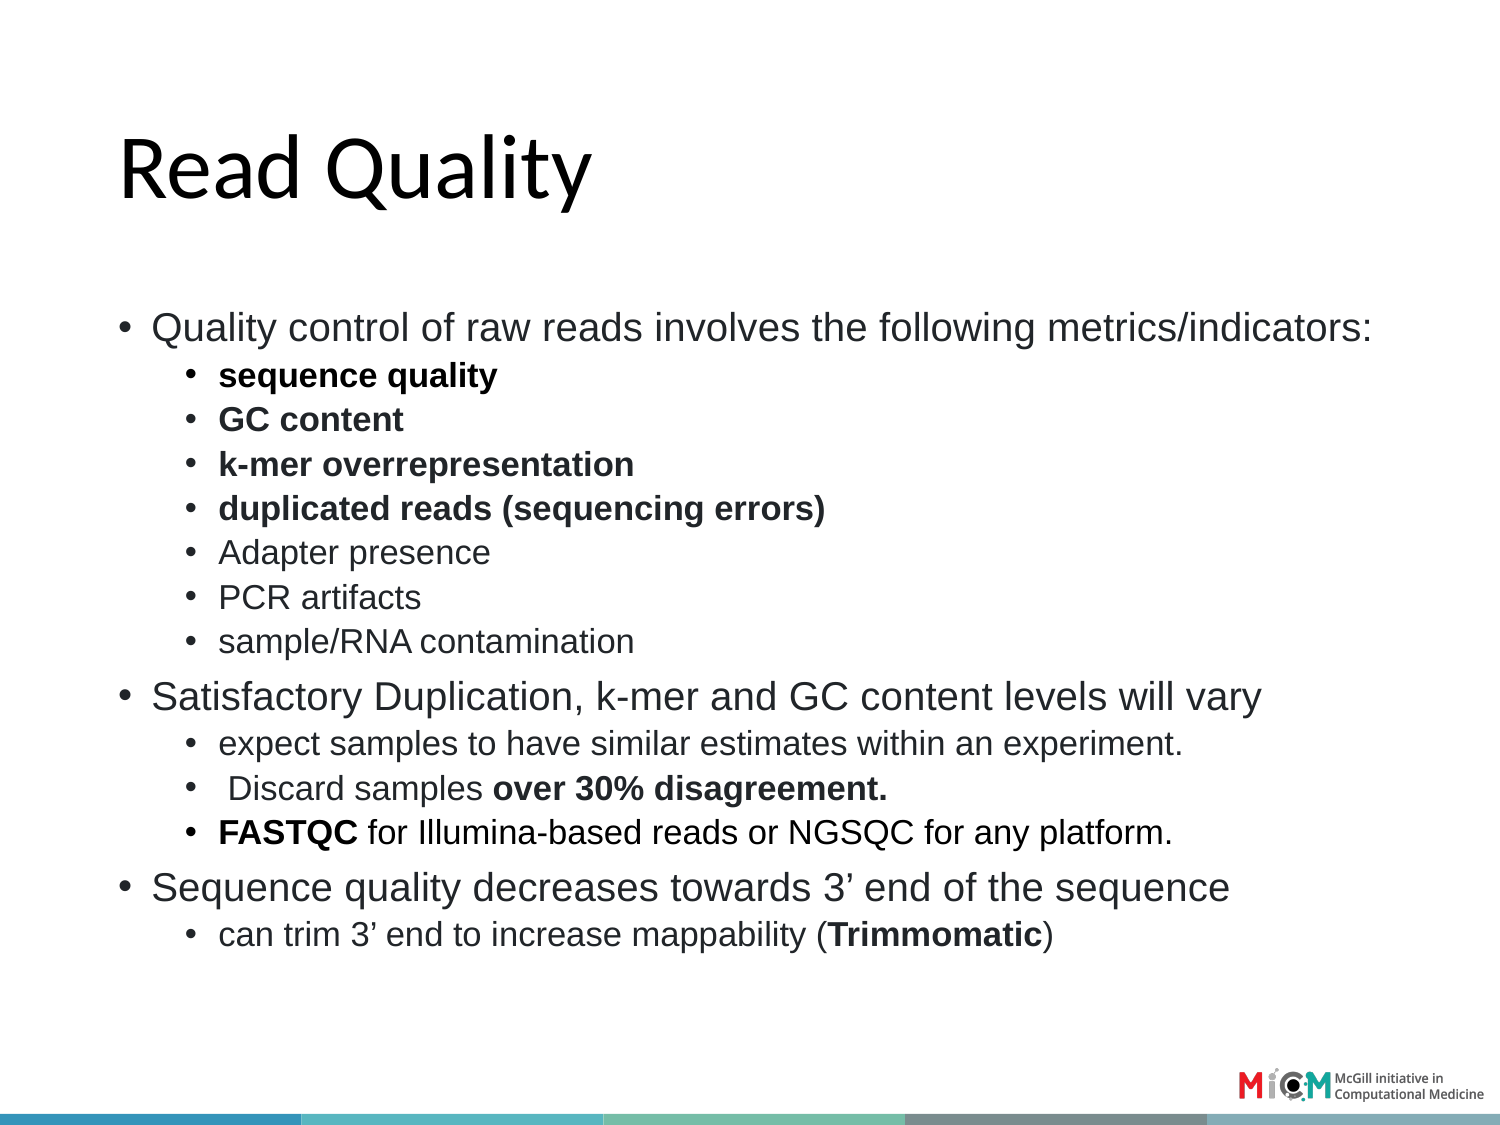

# Read Quality
Quality control of raw reads involves the following metrics/indicators:
sequence quality
GC content
k-mer overrepresentation
duplicated reads (sequencing errors)
Adapter presence
PCR artifacts
sample/RNA contamination
Satisfactory Duplication, k-mer and GC content levels will vary
expect samples to have similar estimates within an experiment.
 Discard samples over 30% disagreement.
FASTQC for Illumina-based reads or NGSQC for any platform.
Sequence quality decreases towards 3’ end of the sequence
can trim 3’ end to increase mappability (Trimmomatic)